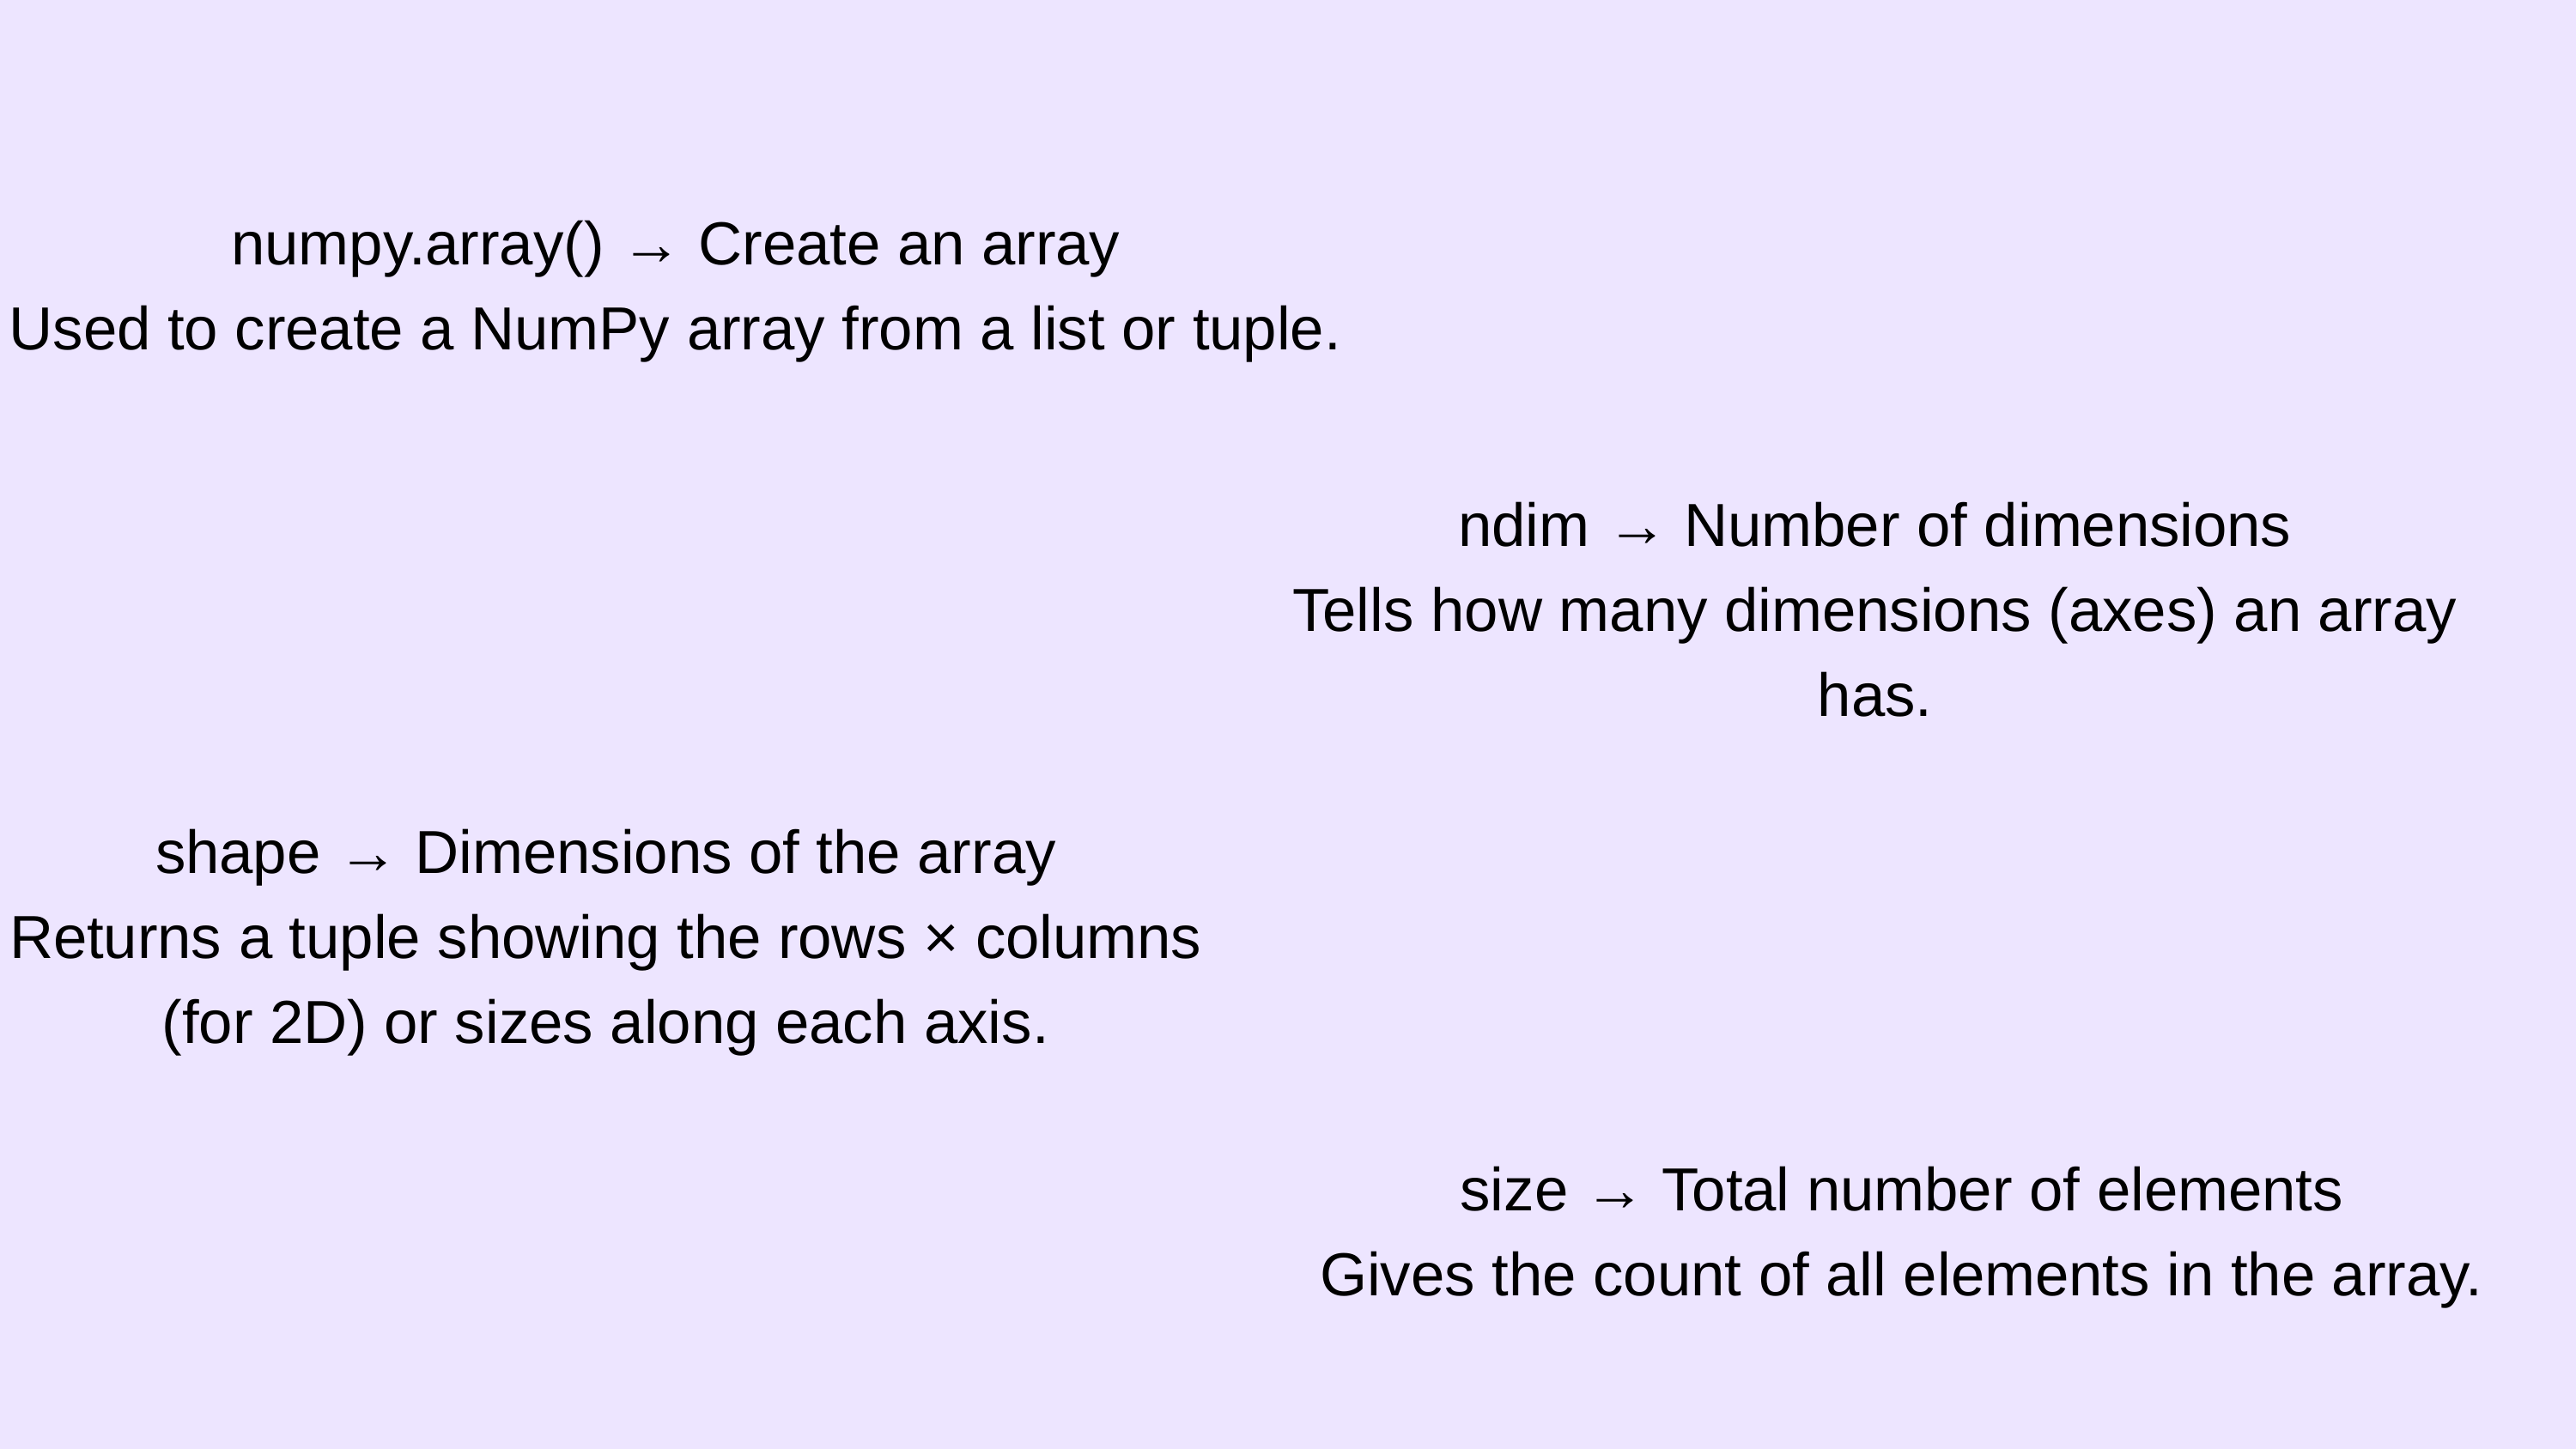

numpy.array() → Create an array
Used to create a NumPy array from a list or tuple.
ndim → Number of dimensions
Tells how many dimensions (axes) an array has.
shape → Dimensions of the array
Returns a tuple showing the rows × columns (for 2D) or sizes along each axis.
size → Total number of elements
Gives the count of all elements in the array.